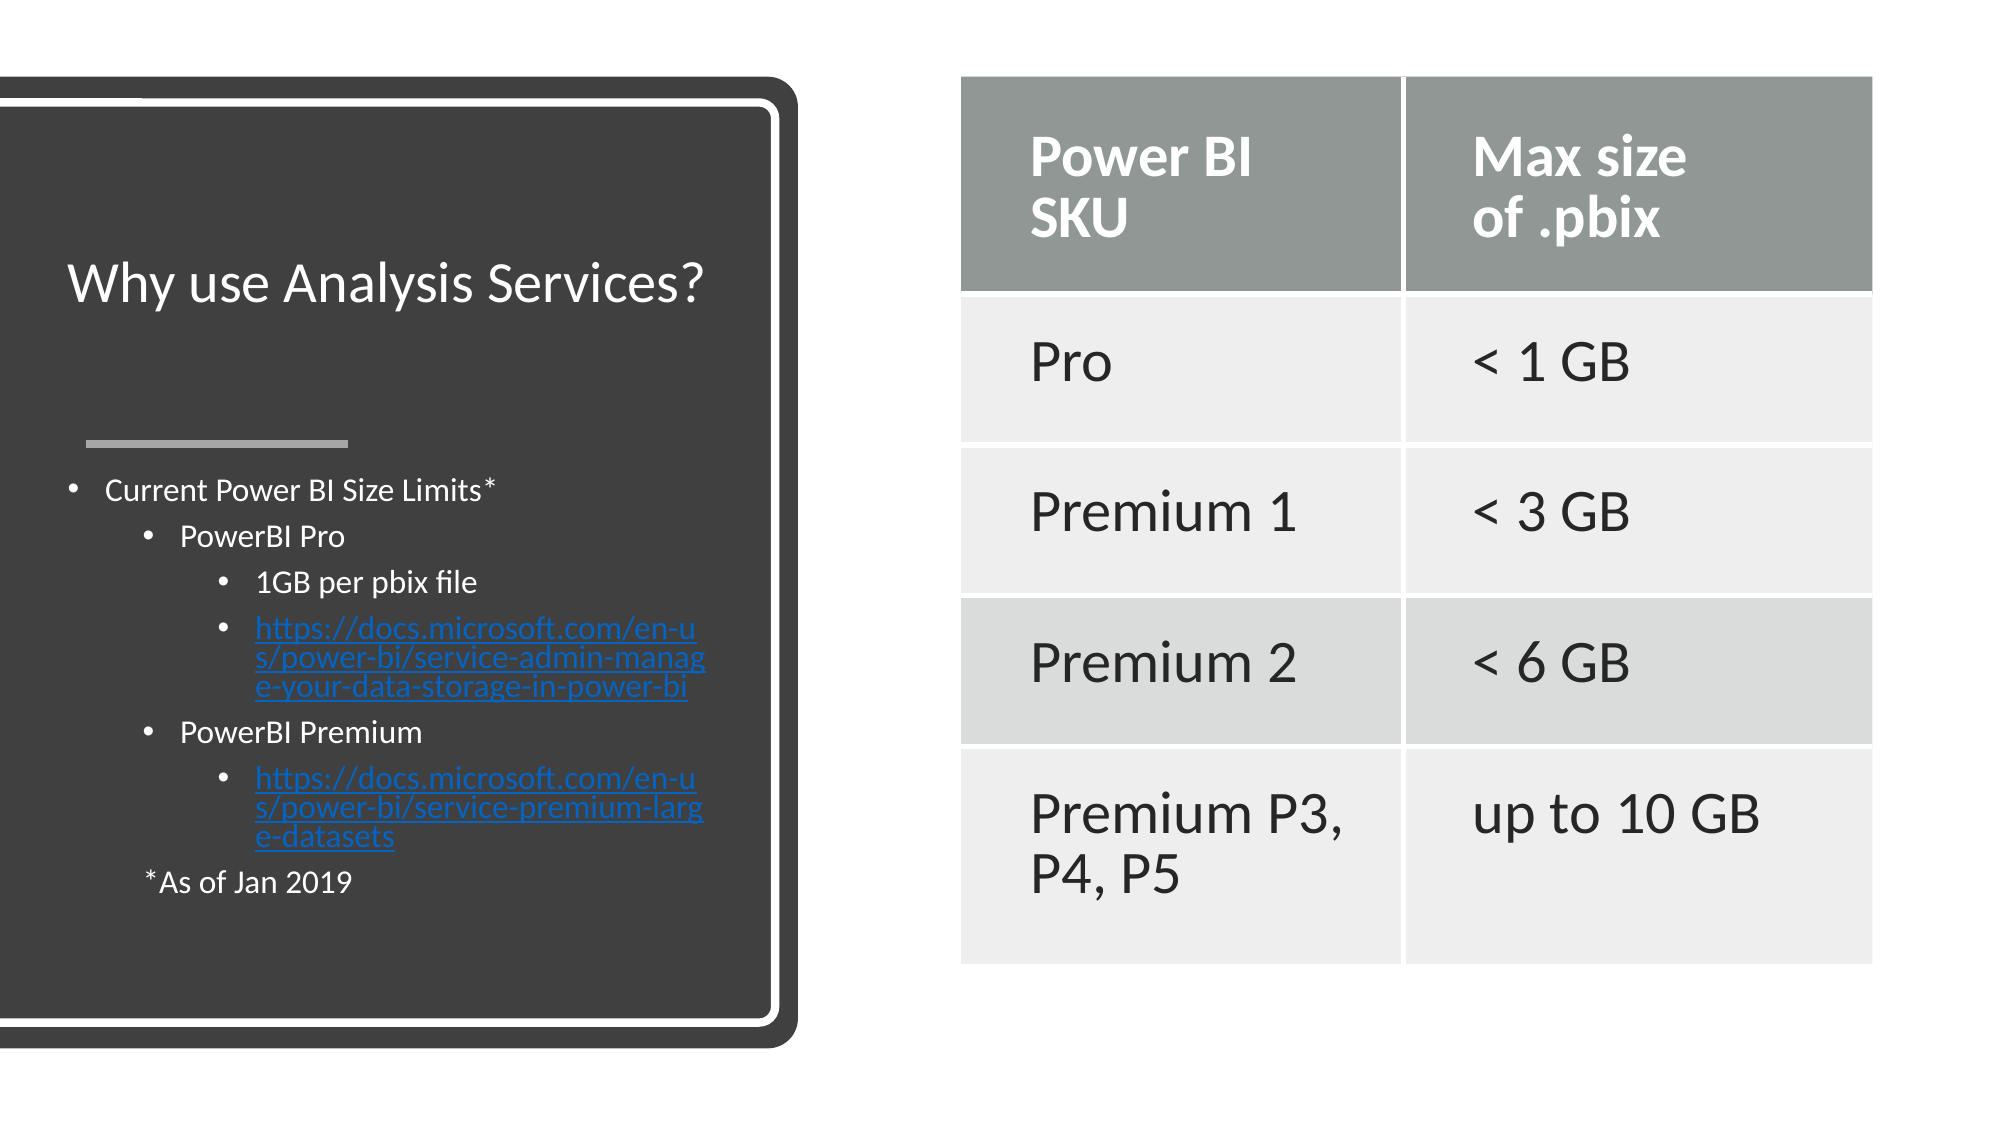

| Power BI SKU | Max size of .pbix |
| --- | --- |
| Pro | < 1 GB |
| Premium 1 | < 3 GB |
| Premium 2 | < 6 GB |
| Premium P3, P4, P5 | up to 10 GB |
# Why use Analysis Services?

Current Power BI Size Limits*
PowerBI Pro
1GB per pbix file
https://docs.microsoft.com/en-us/power-bi/service-admin-manage-your-data-storage-in-power-bi
PowerBI Premium
https://docs.microsoft.com/en-us/power-bi/service-premium-large-datasets
*As of Jan 2019